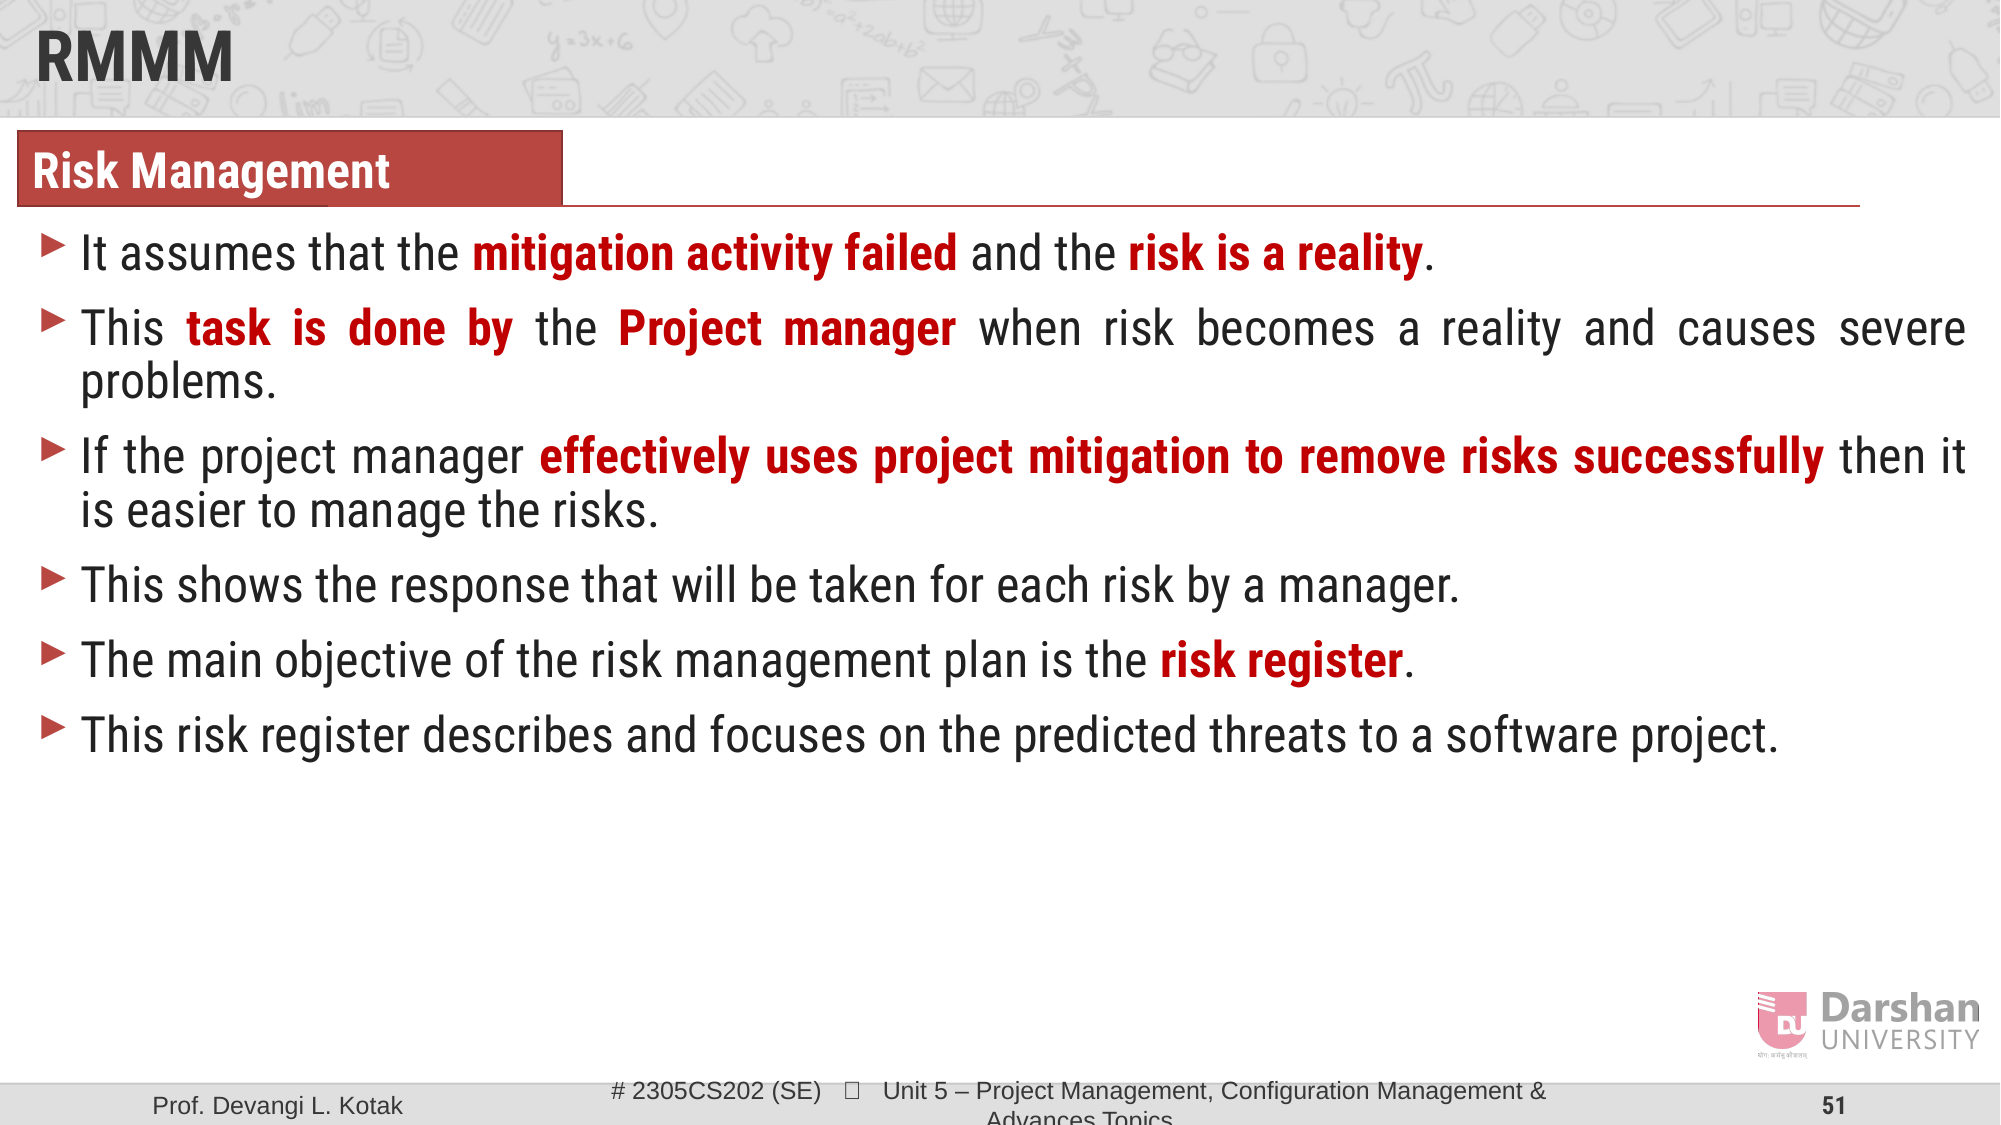

# RMMM
Risk Management
It assumes that the mitigation activity failed and the risk is a reality.
This task is done by the Project manager when risk becomes a reality and causes severe problems.
If the project manager effectively uses project mitigation to remove risks successfully then it is easier to manage the risks.
This shows the response that will be taken for each risk by a manager.
The main objective of the risk management plan is the risk register.
This risk register describes and focuses on the predicted threats to a software project.